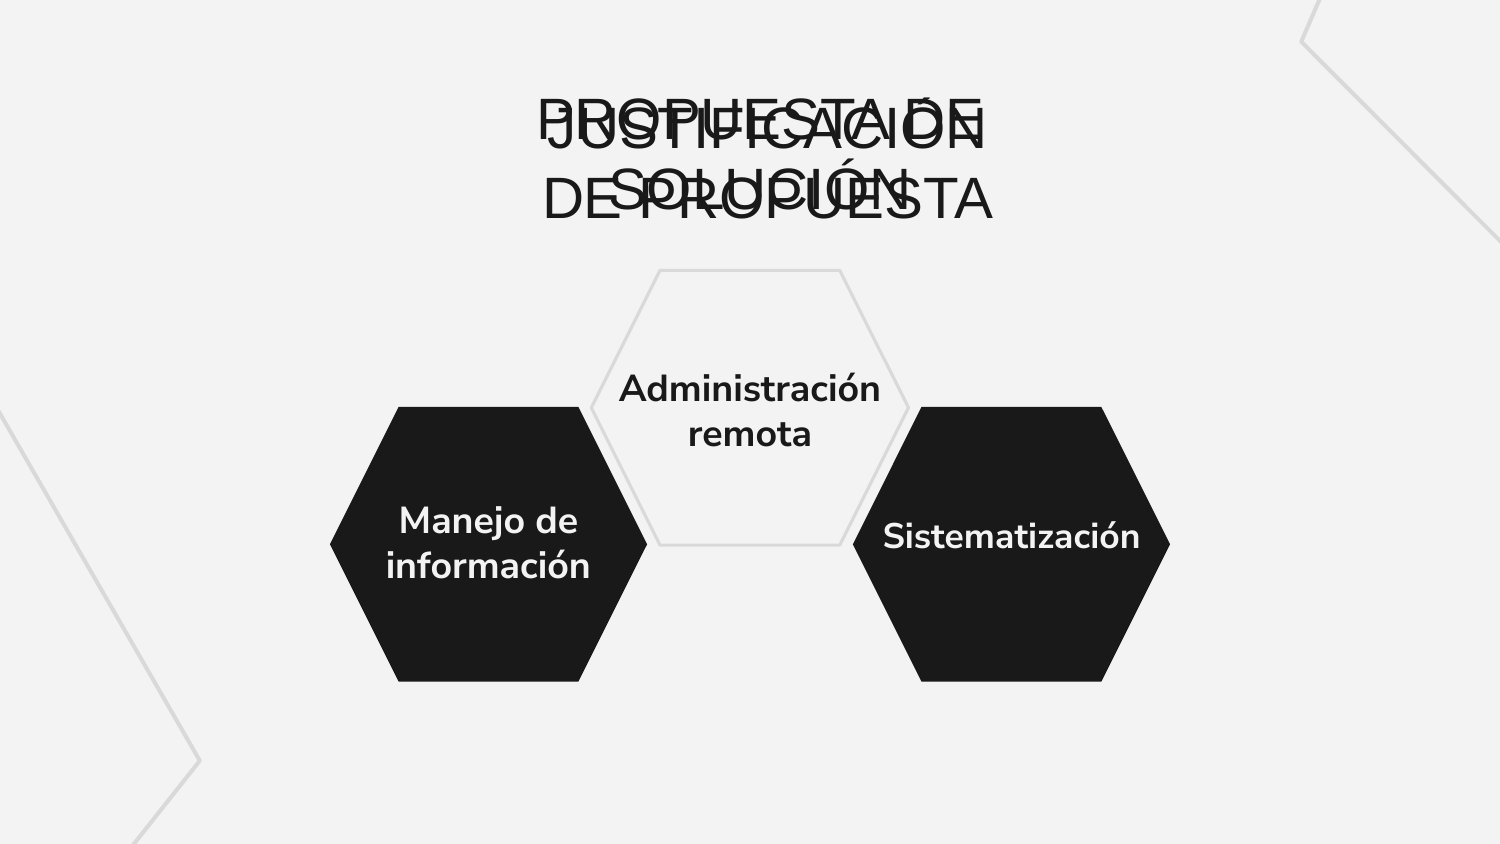

# PROPUESTA DE SOLUCIÓN
JUSTIFICACIÓN DE PROPUESTA

Administración remota
Manejo de información

Sistematización